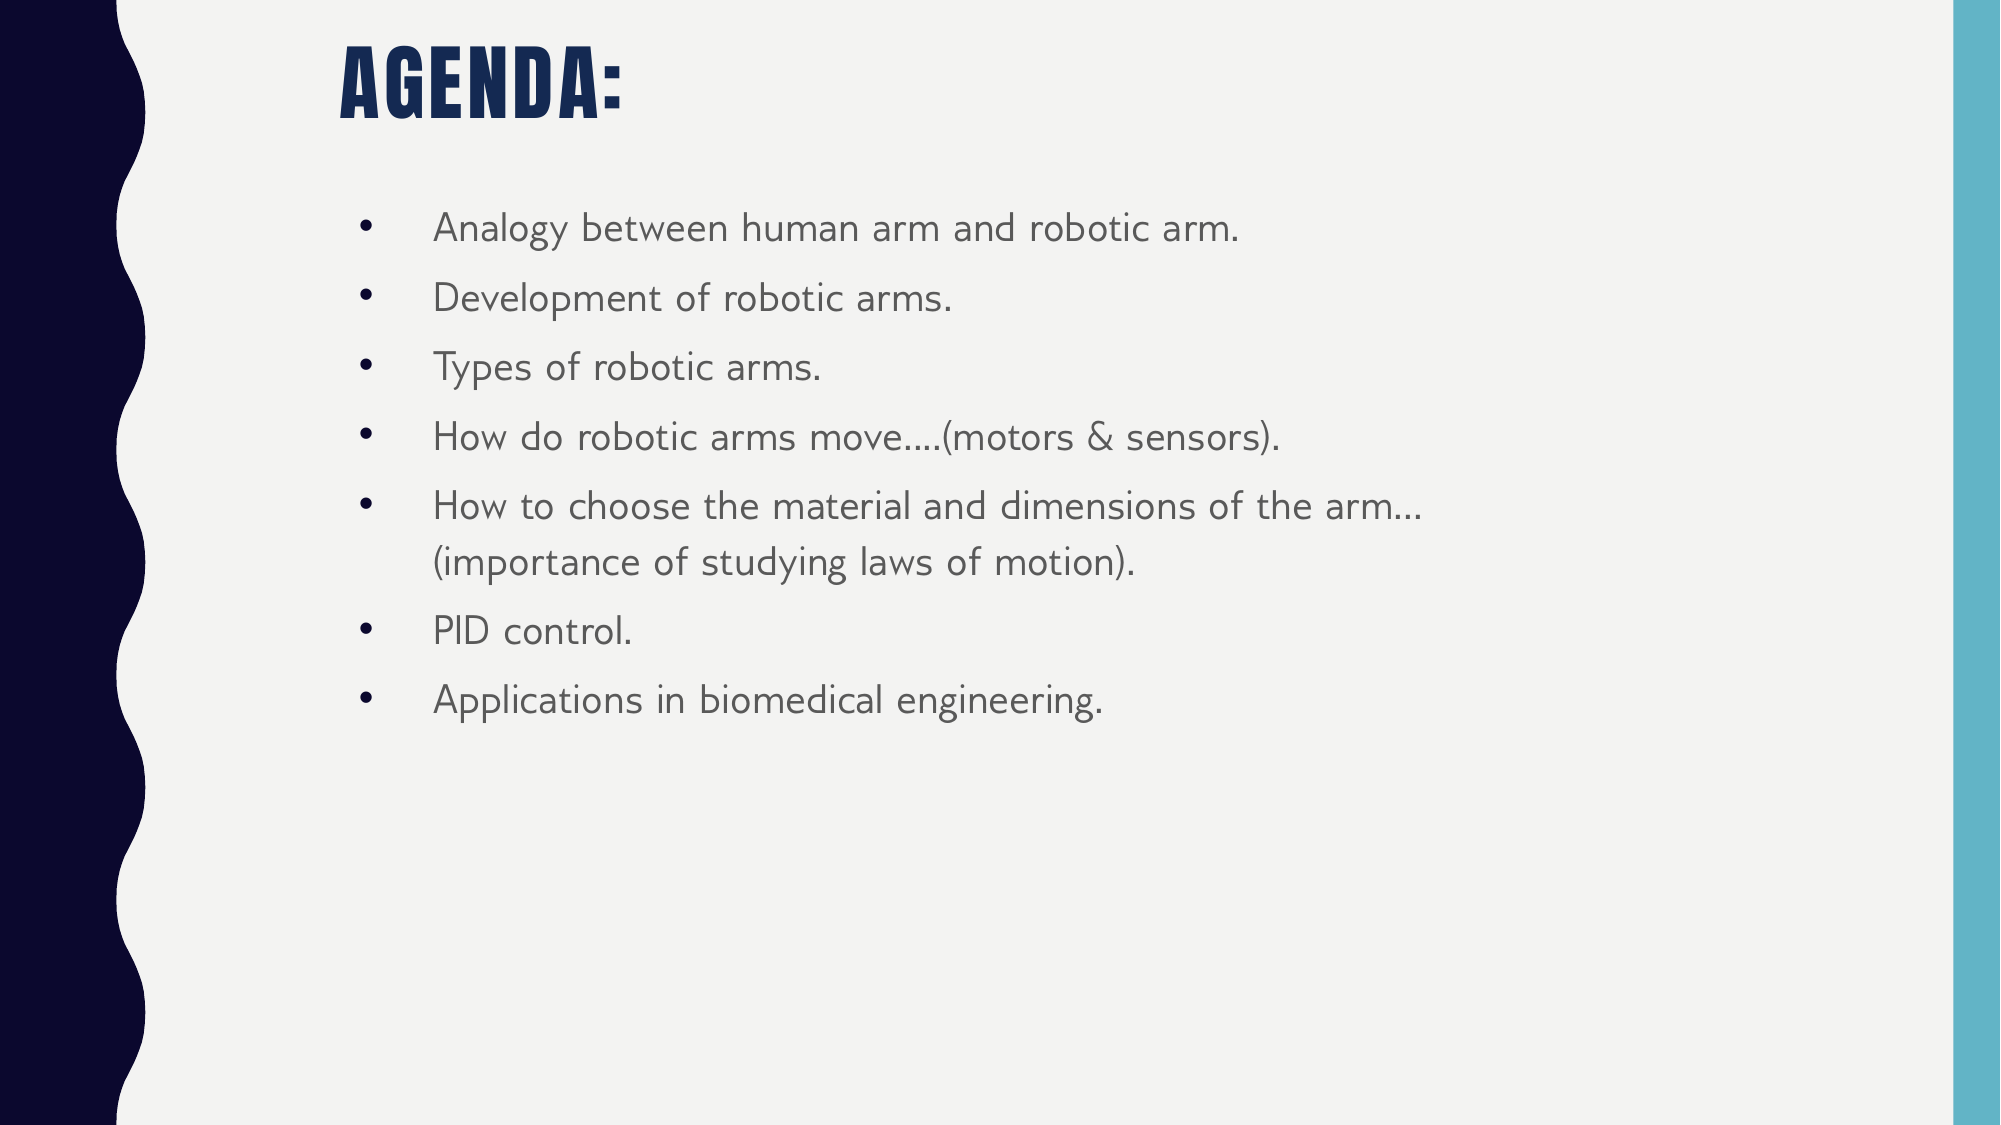

# Agenda:
Analogy between human arm and robotic arm.
Development of robotic arms.
Types of robotic arms.
How do robotic arms move....(motors & sensors).
How to choose the material and dimensions of the arm... (importance of studying laws of motion).
PID control.
Applications in biomedical engineering.